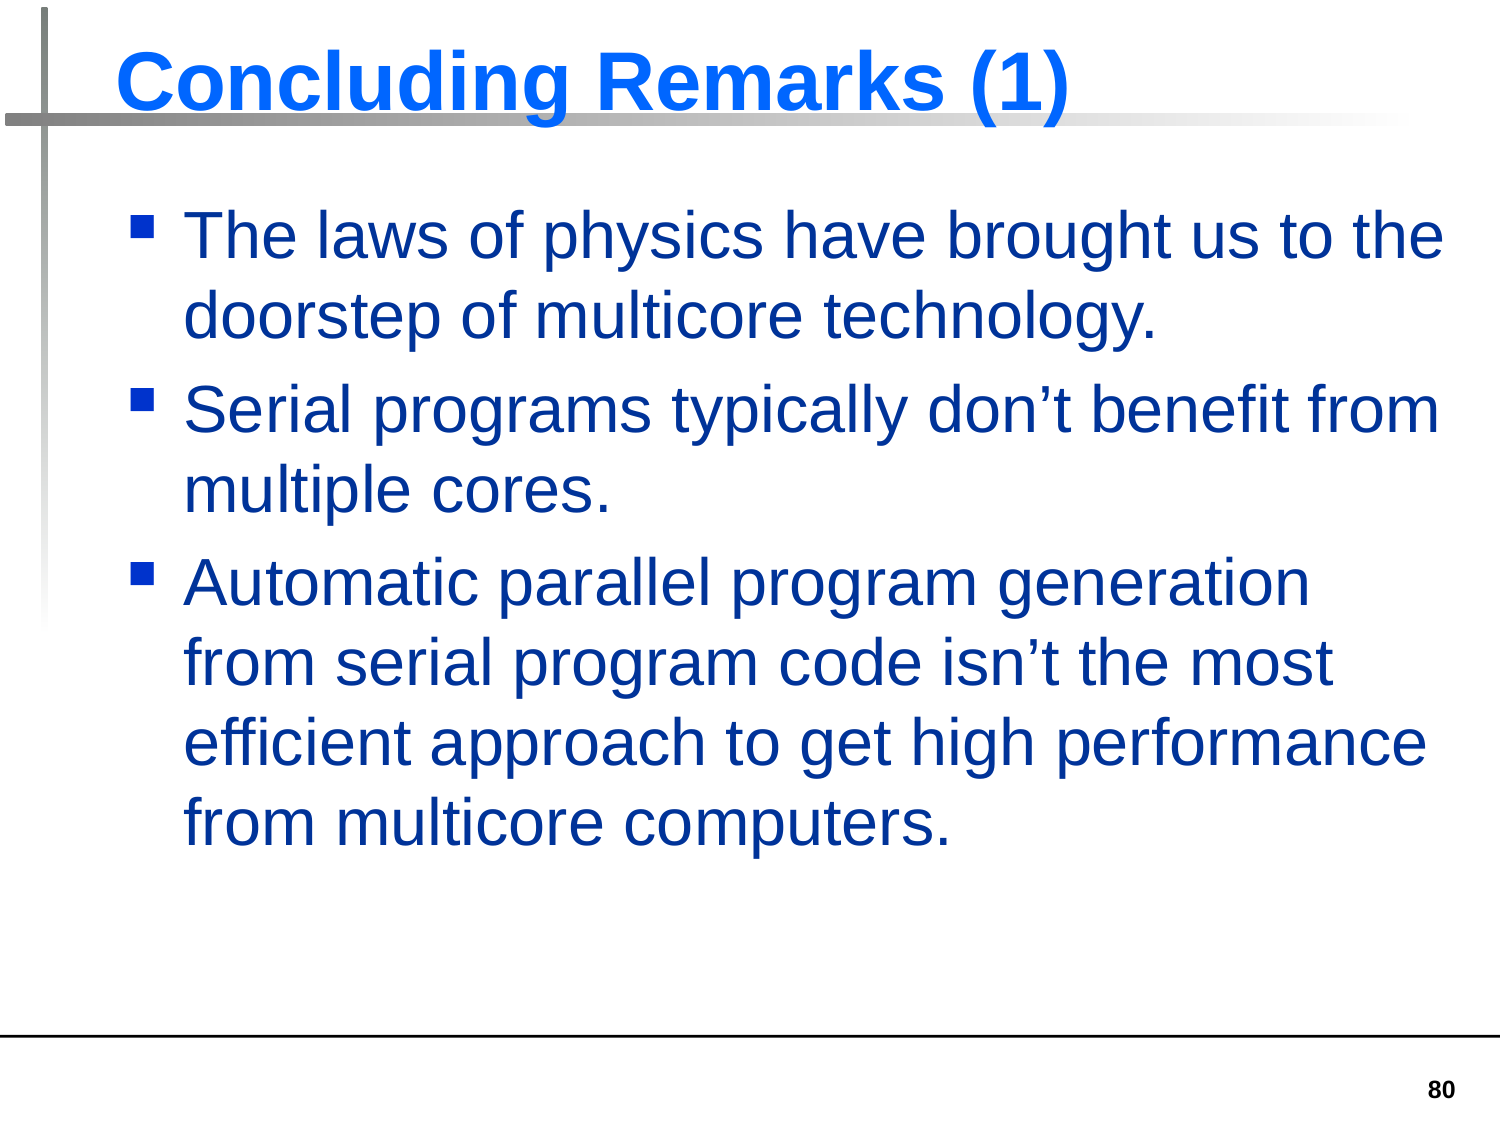

# Concluding Remarks (1)
The laws of physics have brought us to the doorstep of multicore technology.
Serial programs typically don’t benefit from multiple cores.
Automatic parallel program generation from serial program code isn’t the most efficient approach to get high performance from multicore computers.